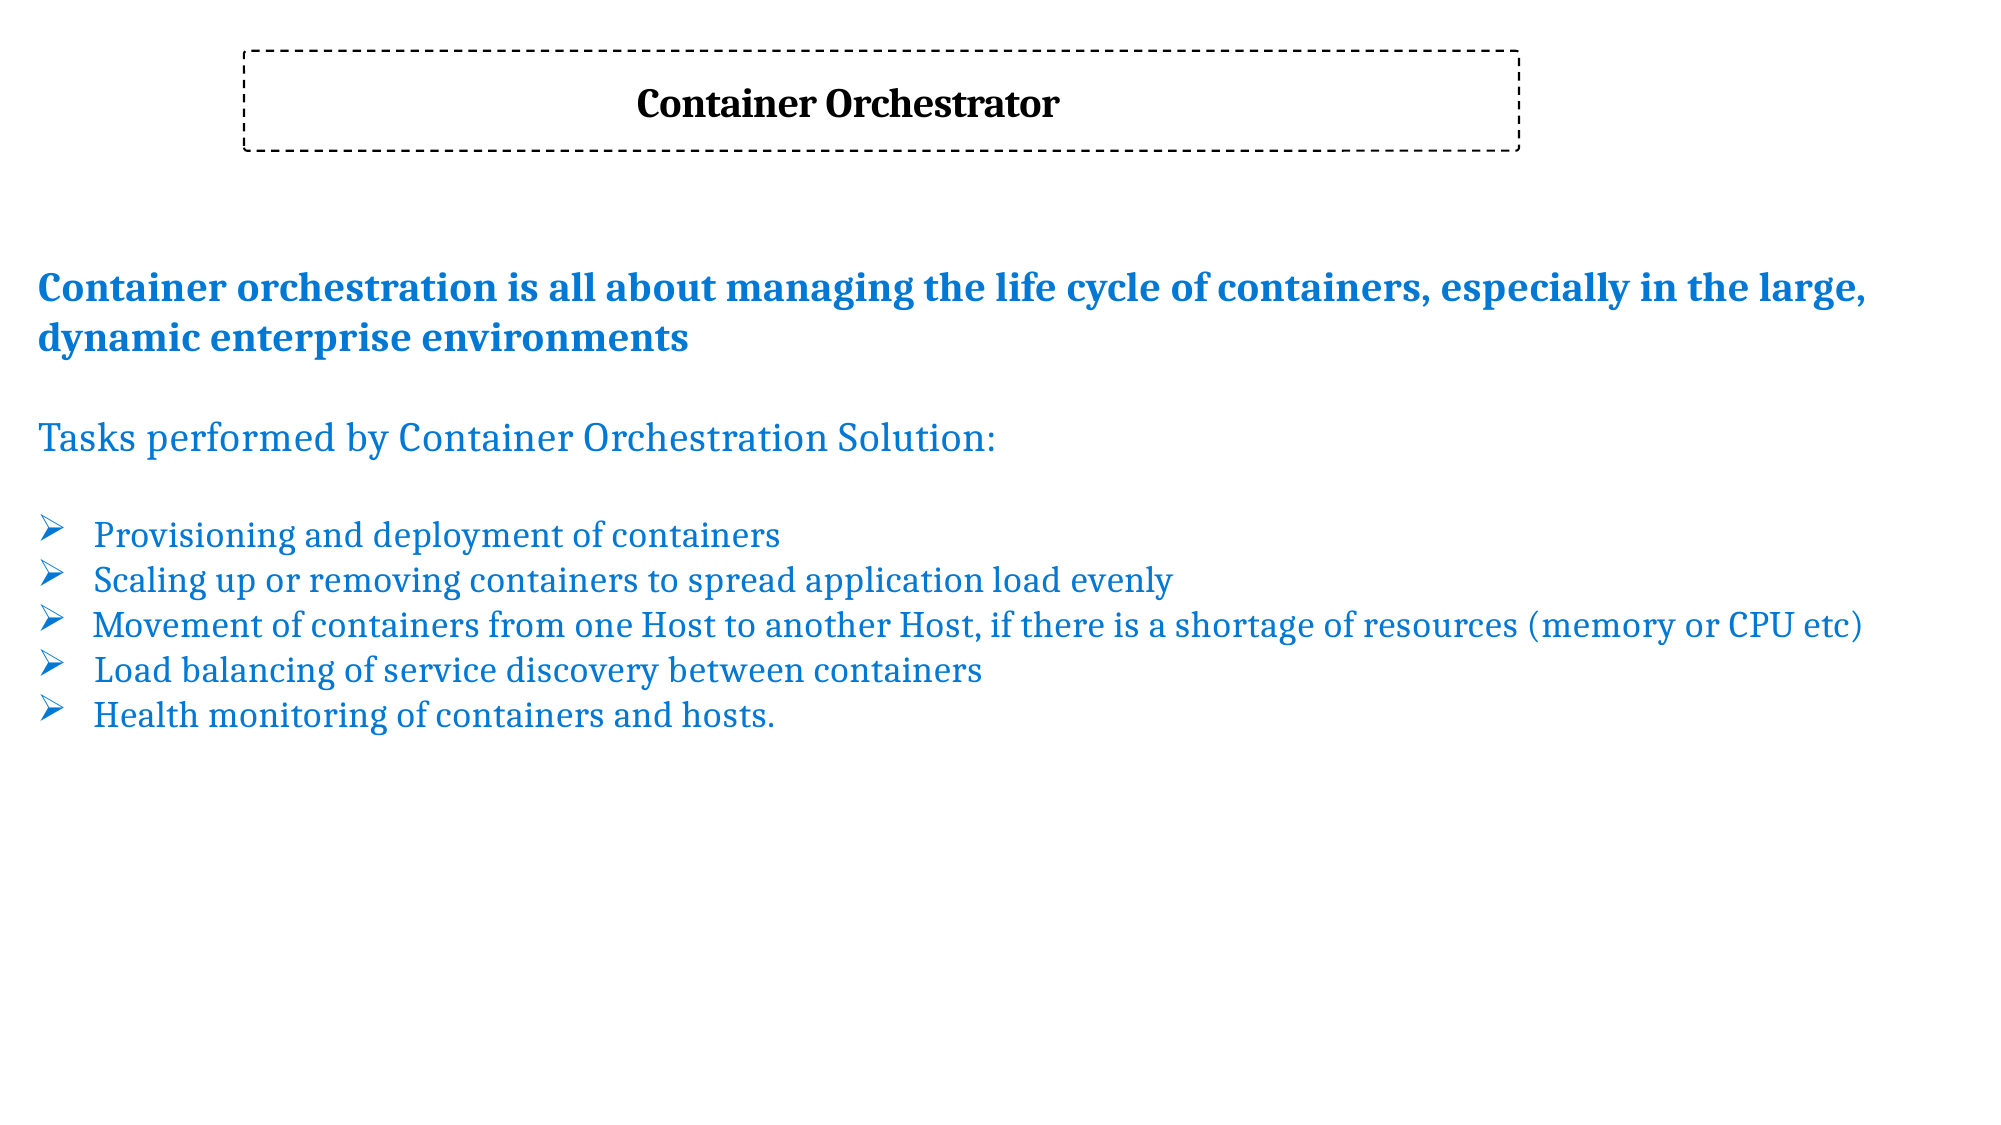

Container Orchestrator
Container orchestration is all about managing the life cycle of containers, especially in the large, dynamic enterprise environments

Tasks performed by Container Orchestration Solution:

Provisioning and deployment of containers
Scaling up or removing containers to spread application load evenly
Movement of containers from one Host to another Host, if there is a shortage of resources (memory or CPU etc)
Load balancing of service discovery between containers
Health monitoring of containers and hosts.